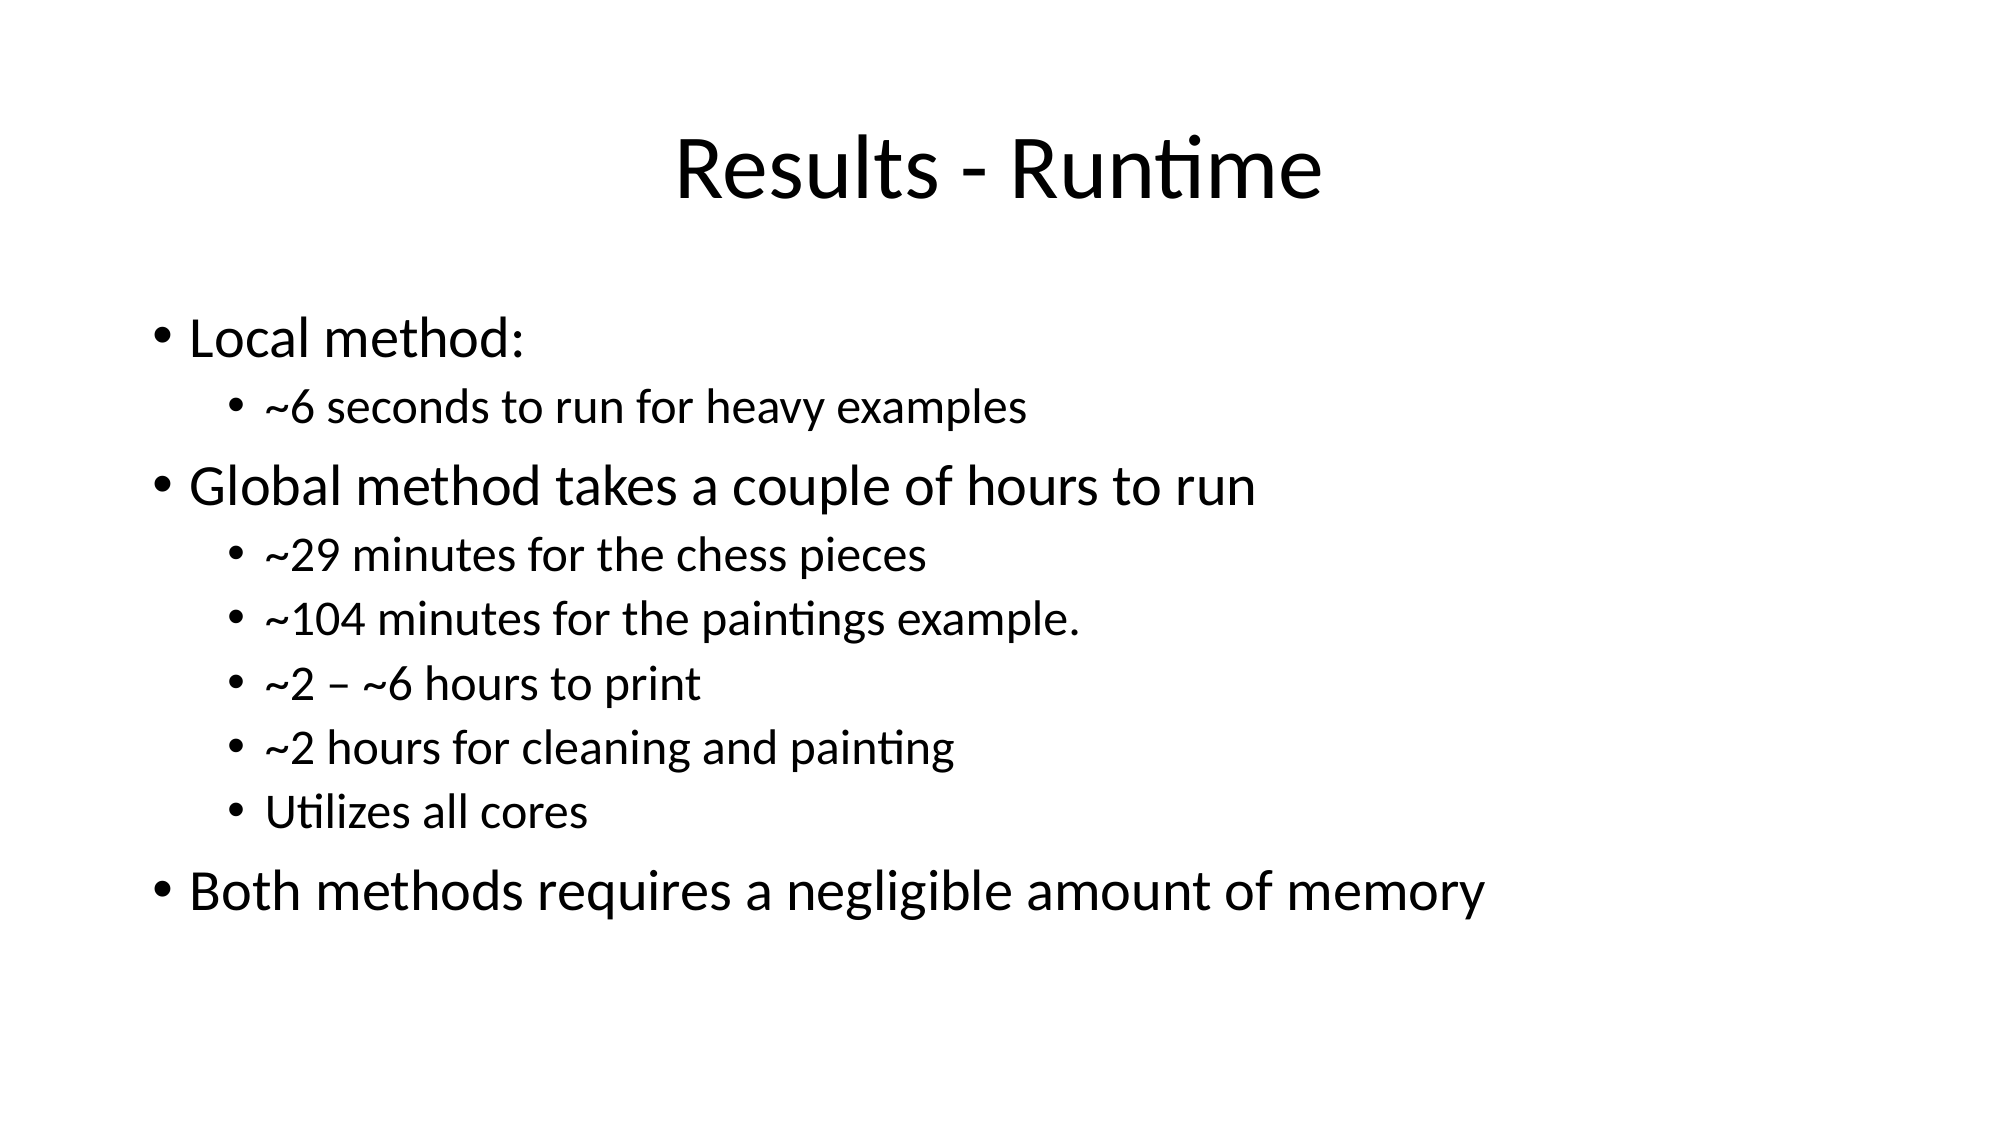

# Results - Runtime
Local method:
~6 seconds to run for heavy examples
Global method takes a couple of hours to run
~29 minutes for the chess pieces
~104 minutes for the paintings example.
~2 – ~6 hours to print
~2 hours for cleaning and painting
Utilizes all cores
Both methods requires a negligible amount of memory